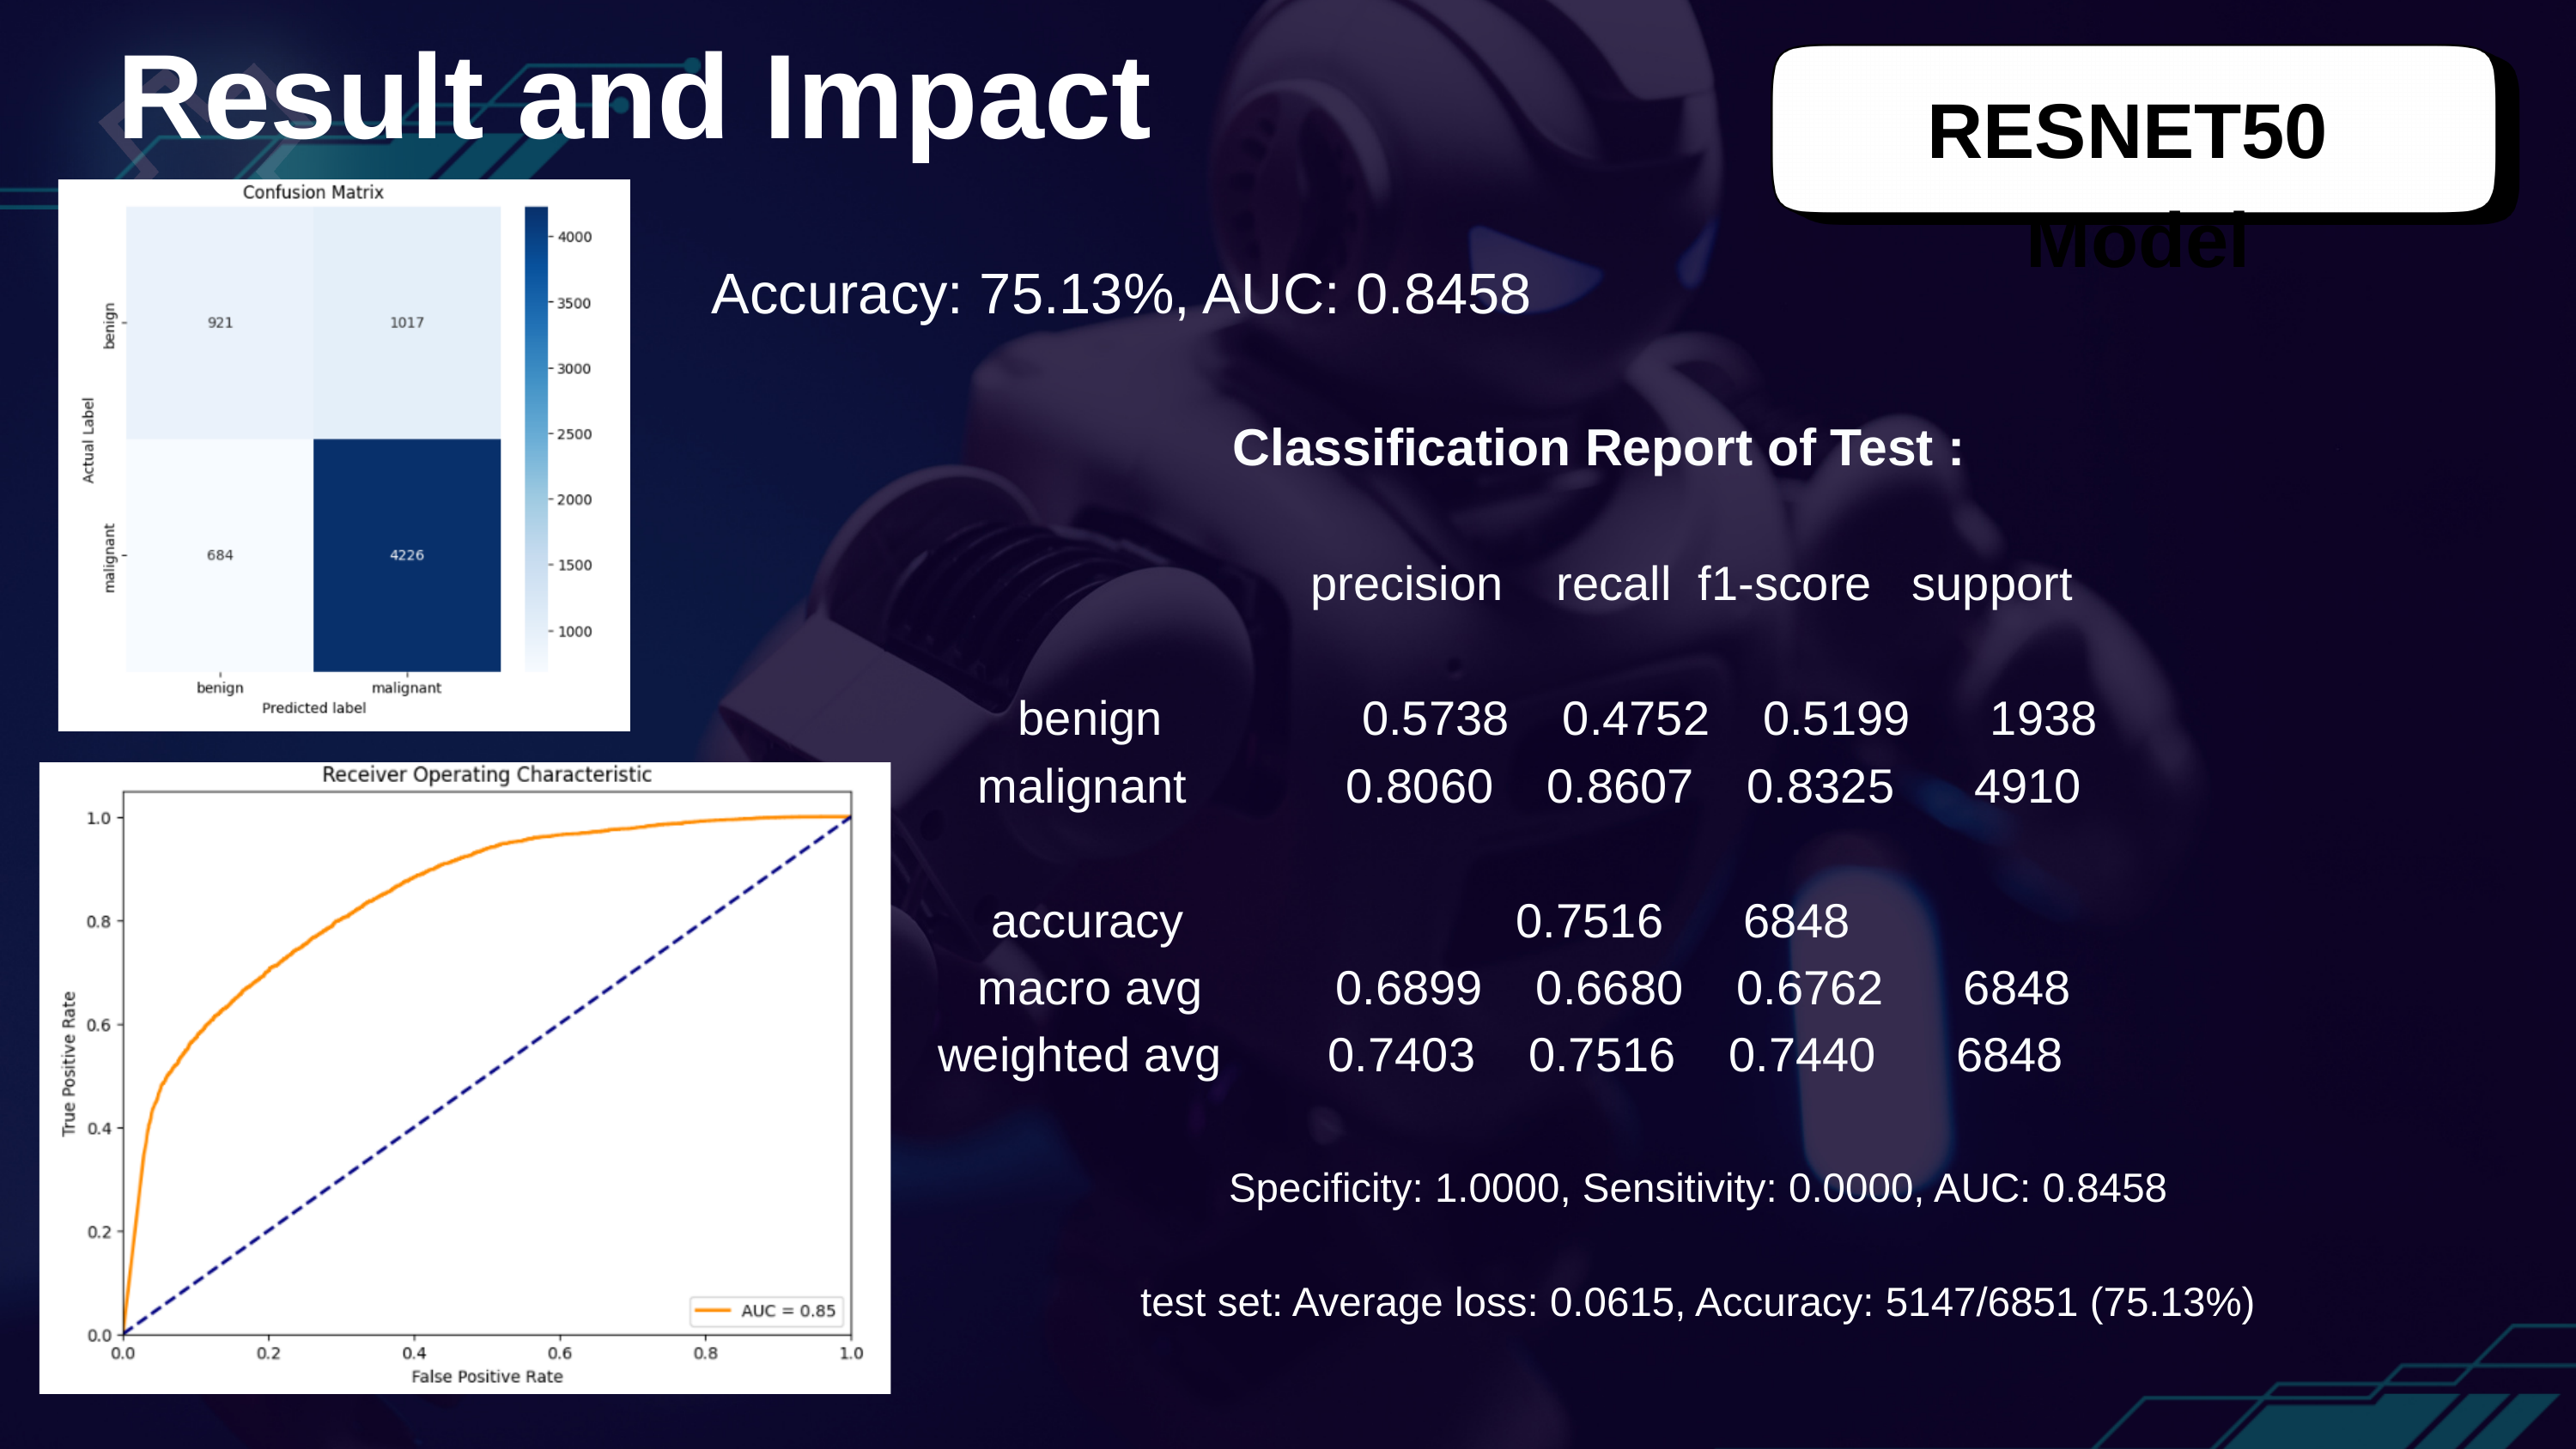

Result and Impact

RESNET50  Model

Accuracy: 75.13%, AUC: 0.8458

Classification Report of Test :

                            precision    recall  f1-score   support

      benign               0.5738    0.4752    0.5199      1938
   malignant            0.8060    0.8607    0.8325      4910

    accuracy                         0.7516      6848
   macro avg          0.6899    0.6680    0.6762      6848
weighted avg        0.7403    0.7516    0.7440      6848

Specificity: 1.0000, Sensitivity: 0.0000, AUC: 0.8458

test set: Average loss: 0.0615, Accuracy: 5147/6851 (75.13%)